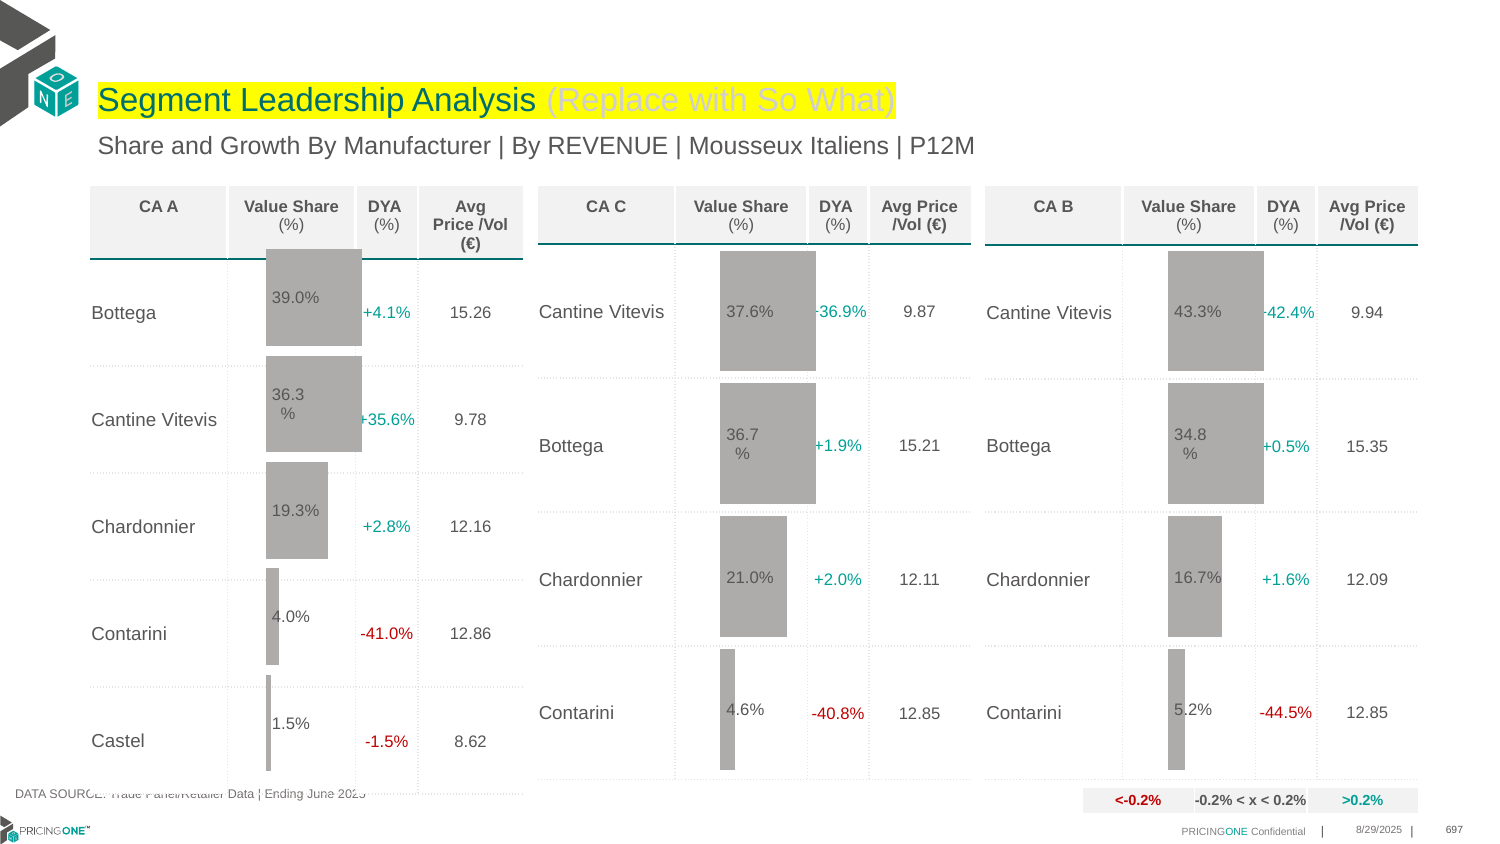

# Segment Leadership Analysis (Replace with So What)
Share and Growth By Manufacturer | By REVENUE | Mousseux Italiens | P12M
| CA C | Value Share (%) | DYA (%) | Avg Price /Vol (€) |
| --- | --- | --- | --- |
| Cantine Vitevis |  | +36.9% | 9.87 |
| Bottega |  | +1.9% | 15.21 |
| Chardonnier |  | +2.0% | 12.11 |
| Contarini |  | -40.8% | 12.85 |
| CA A | Value Share (%) | DYA (%) | Avg Price /Vol (€) |
| --- | --- | --- | --- |
| Bottega |  | +4.1% | 15.26 |
| Cantine Vitevis |  | +35.6% | 9.78 |
| Chardonnier |  | +2.8% | 12.16 |
| Contarini |  | -41.0% | 12.86 |
| Castel |  | -1.5% | 8.62 |
| CA B | Value Share (%) | DYA (%) | Avg Price /Vol (€) |
| --- | --- | --- | --- |
| Cantine Vitevis |  | +42.4% | 9.94 |
| Bottega |  | +0.5% | 15.35 |
| Chardonnier |  | +1.6% | 12.09 |
| Contarini |  | -44.5% | 12.85 |

### Chart

| Category | Mousseux Italiens | CA A |
|---|---|
|  | 0.38956439993706293 |

### Chart

| Category | Mousseux Italiens | CA C |
|---|---|
|  | 0.3763982742552068 |

### Chart

| Category | Mousseux Italiens | CA B |
|---|---|
|  | 0.43346348603361406 |
DATA SOURCE: Trade Panel/Retailer Data | Ending June 2025
| <-0.2% | -0.2% < x < 0.2% | >0.2% |
| --- | --- | --- |

8/29/2025
697